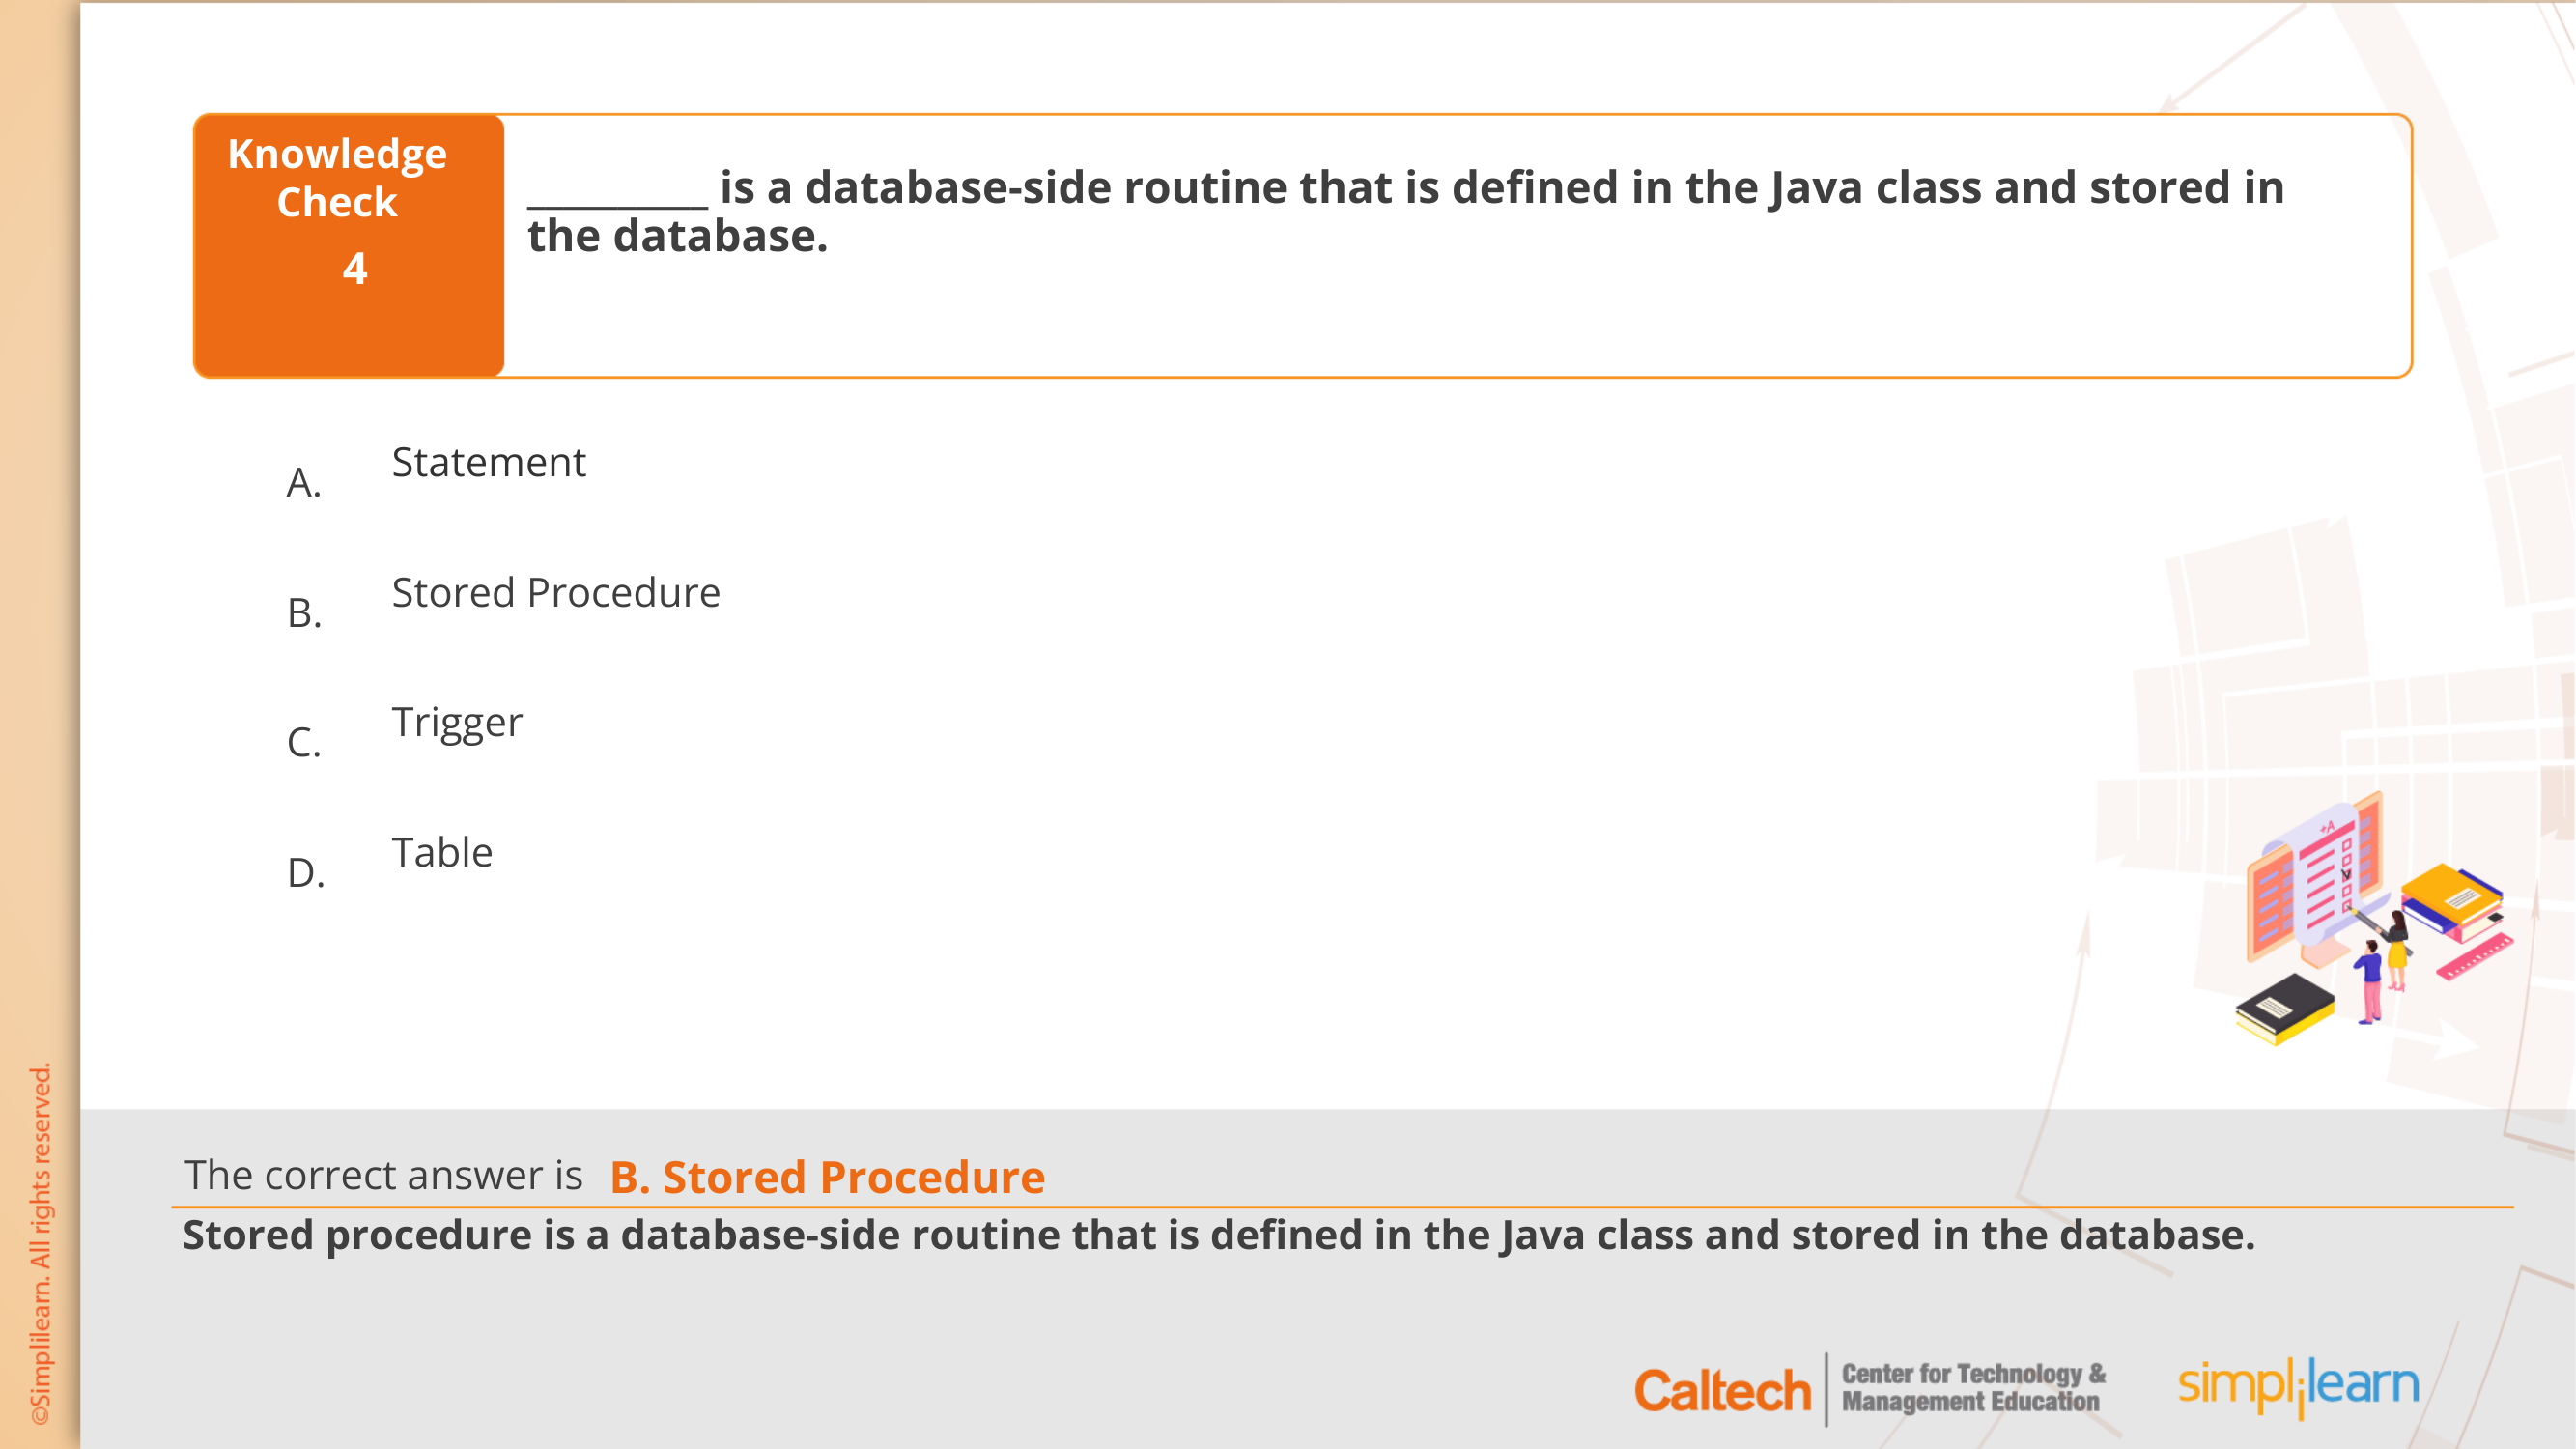

__________ is a database-side routine that is defined in the Java class and stored in the database.

4
Statement
Stored Procedure
Trigger
Table
B. Stored Procedure
Stored procedure is a database-side routine that is defined in the Java class and stored in the database.